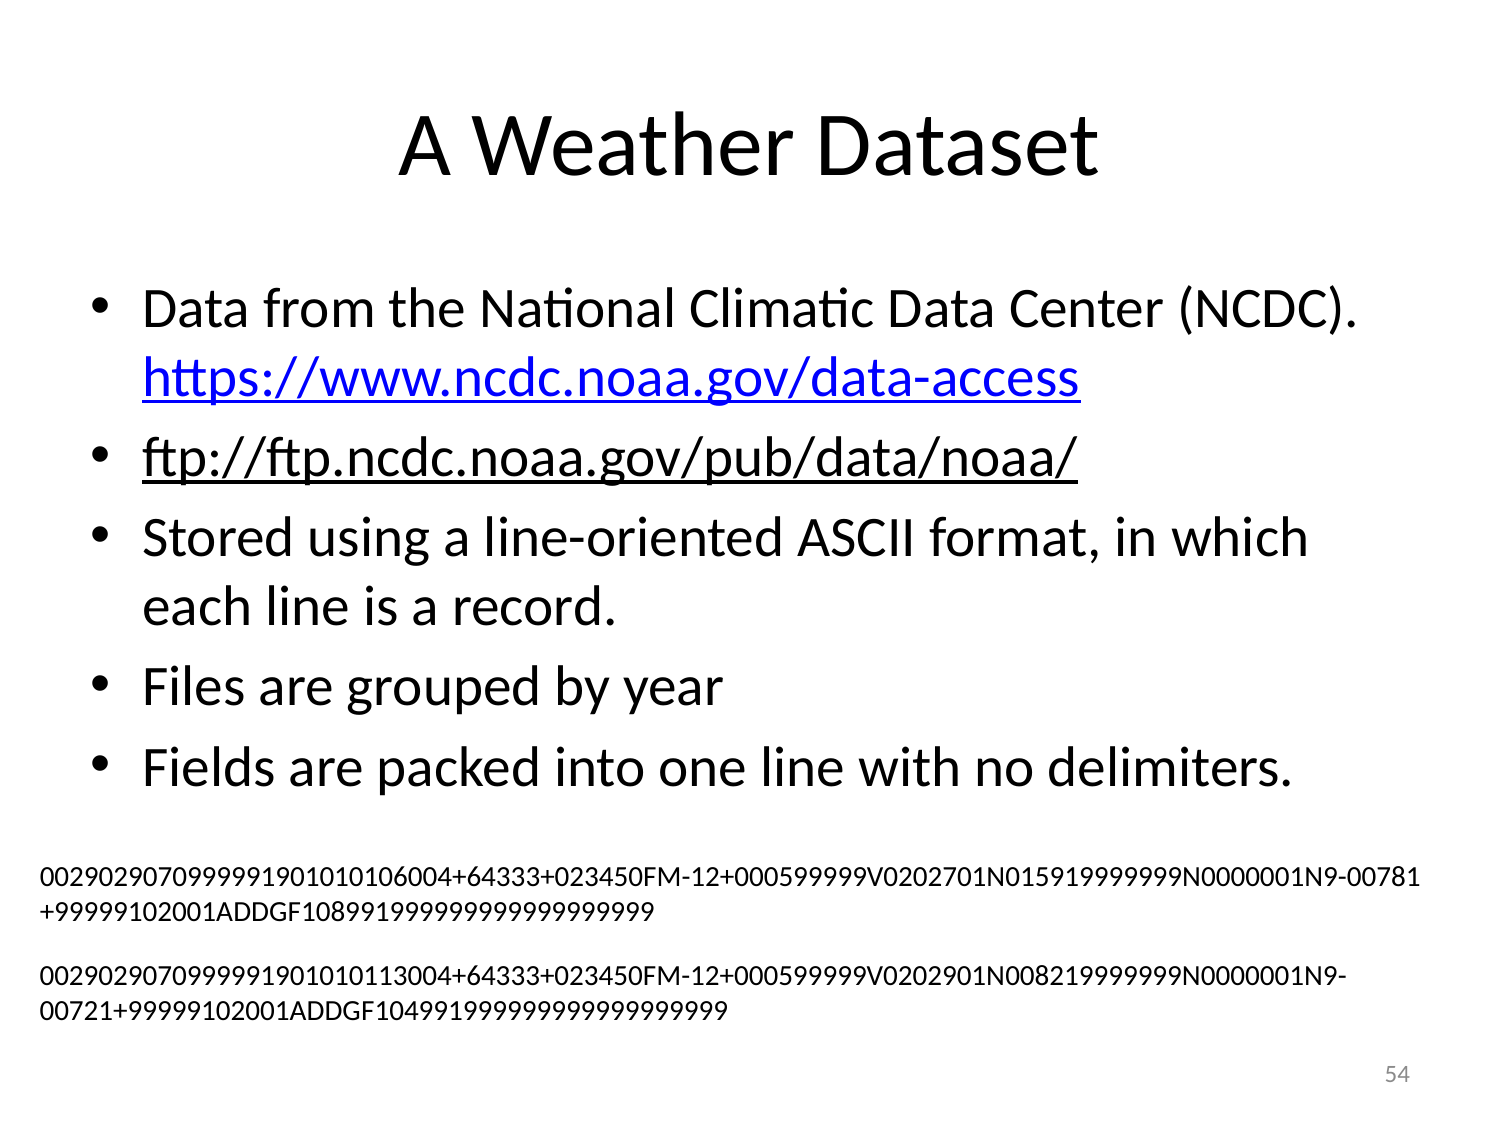

# A Weather Dataset
Data from the National Climatic Data Center (NCDC). https://www.ncdc.noaa.gov/data-access
ftp://ftp.ncdc.noaa.gov/pub/data/noaa/
Stored using a line-oriented ASCII format, in which each line is a record.
Files are grouped by year
Fields are packed into one line with no delimiters.
0029029070999991901010106004+64333+023450FM-12+000599999V0202701N015919999999N0000001N9-00781
+99999102001ADDGF108991999999999999999999

0029029070999991901010113004+64333+023450FM-12+000599999V0202901N008219999999N0000001N9-00721+99999102001ADDGF104991999999999999999999
54